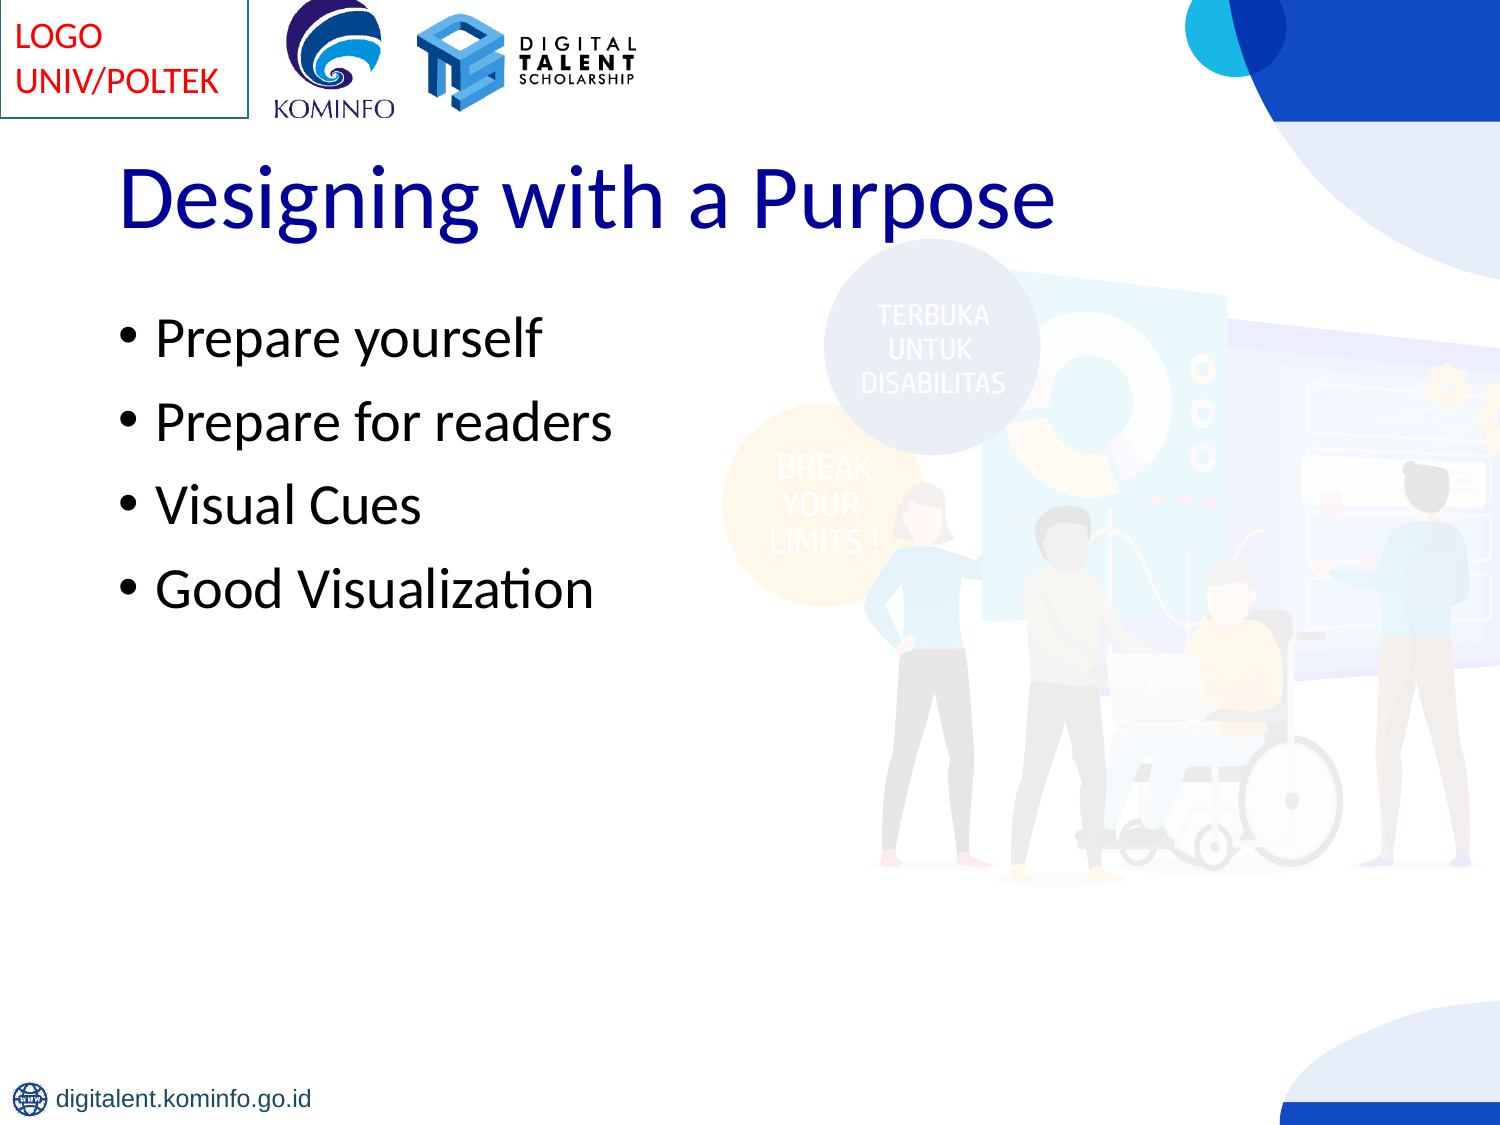

# Designing with a Purpose
Prepare yourself
Prepare for readers
Visual Cues
Good Visualization